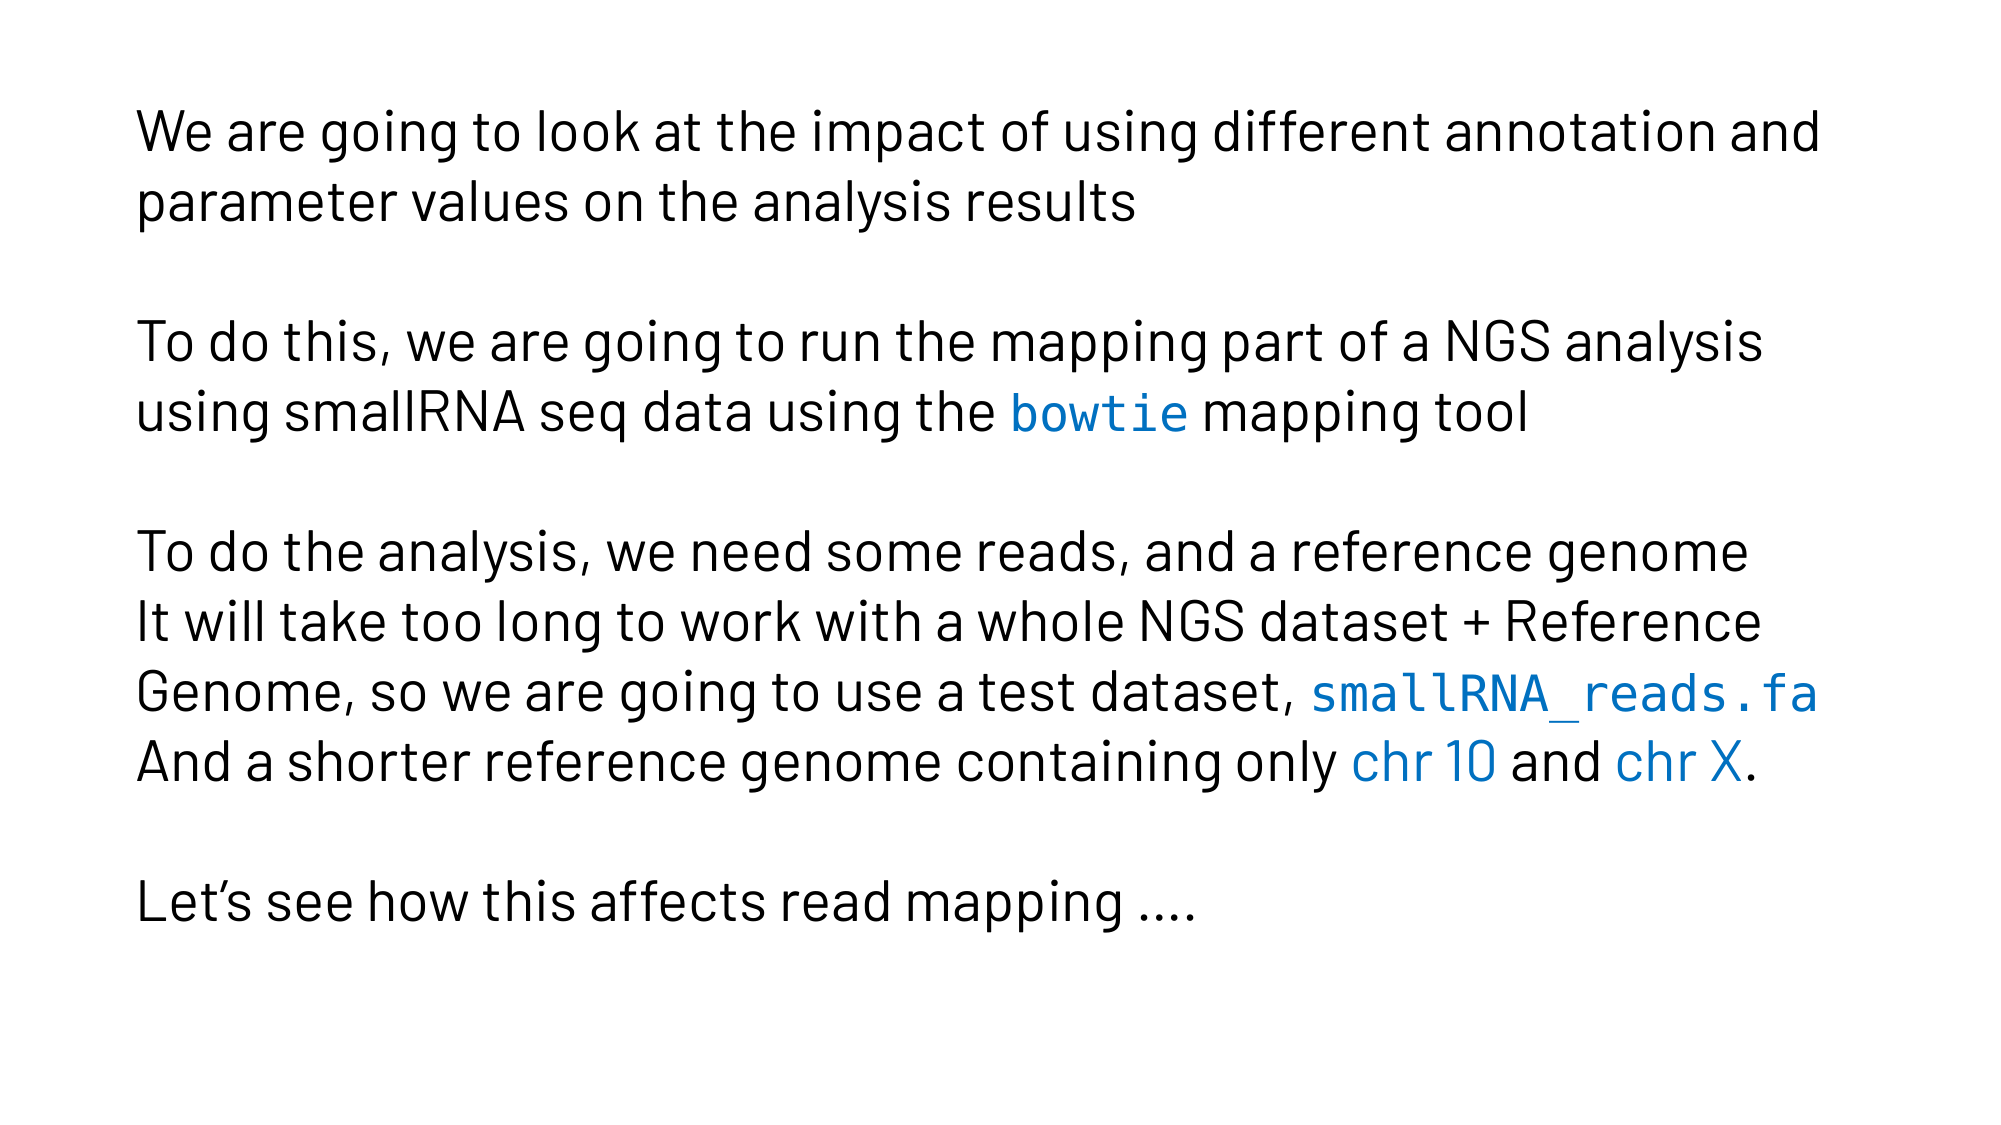

We are going to look at the impact of using different annotation and parameter values on the analysis results

To do this, we are going to run the mapping part of a NGS analysis using smallRNA seq data using the bowtie mapping tool

To do the analysis, we need some reads, and a reference genome
It will take too long to work with a whole NGS dataset + Reference Genome, so we are going to use a test dataset, smallRNA_reads.fa
And a shorter reference genome containing only chr 10 and chr X.

Let’s see how this affects read mapping ….